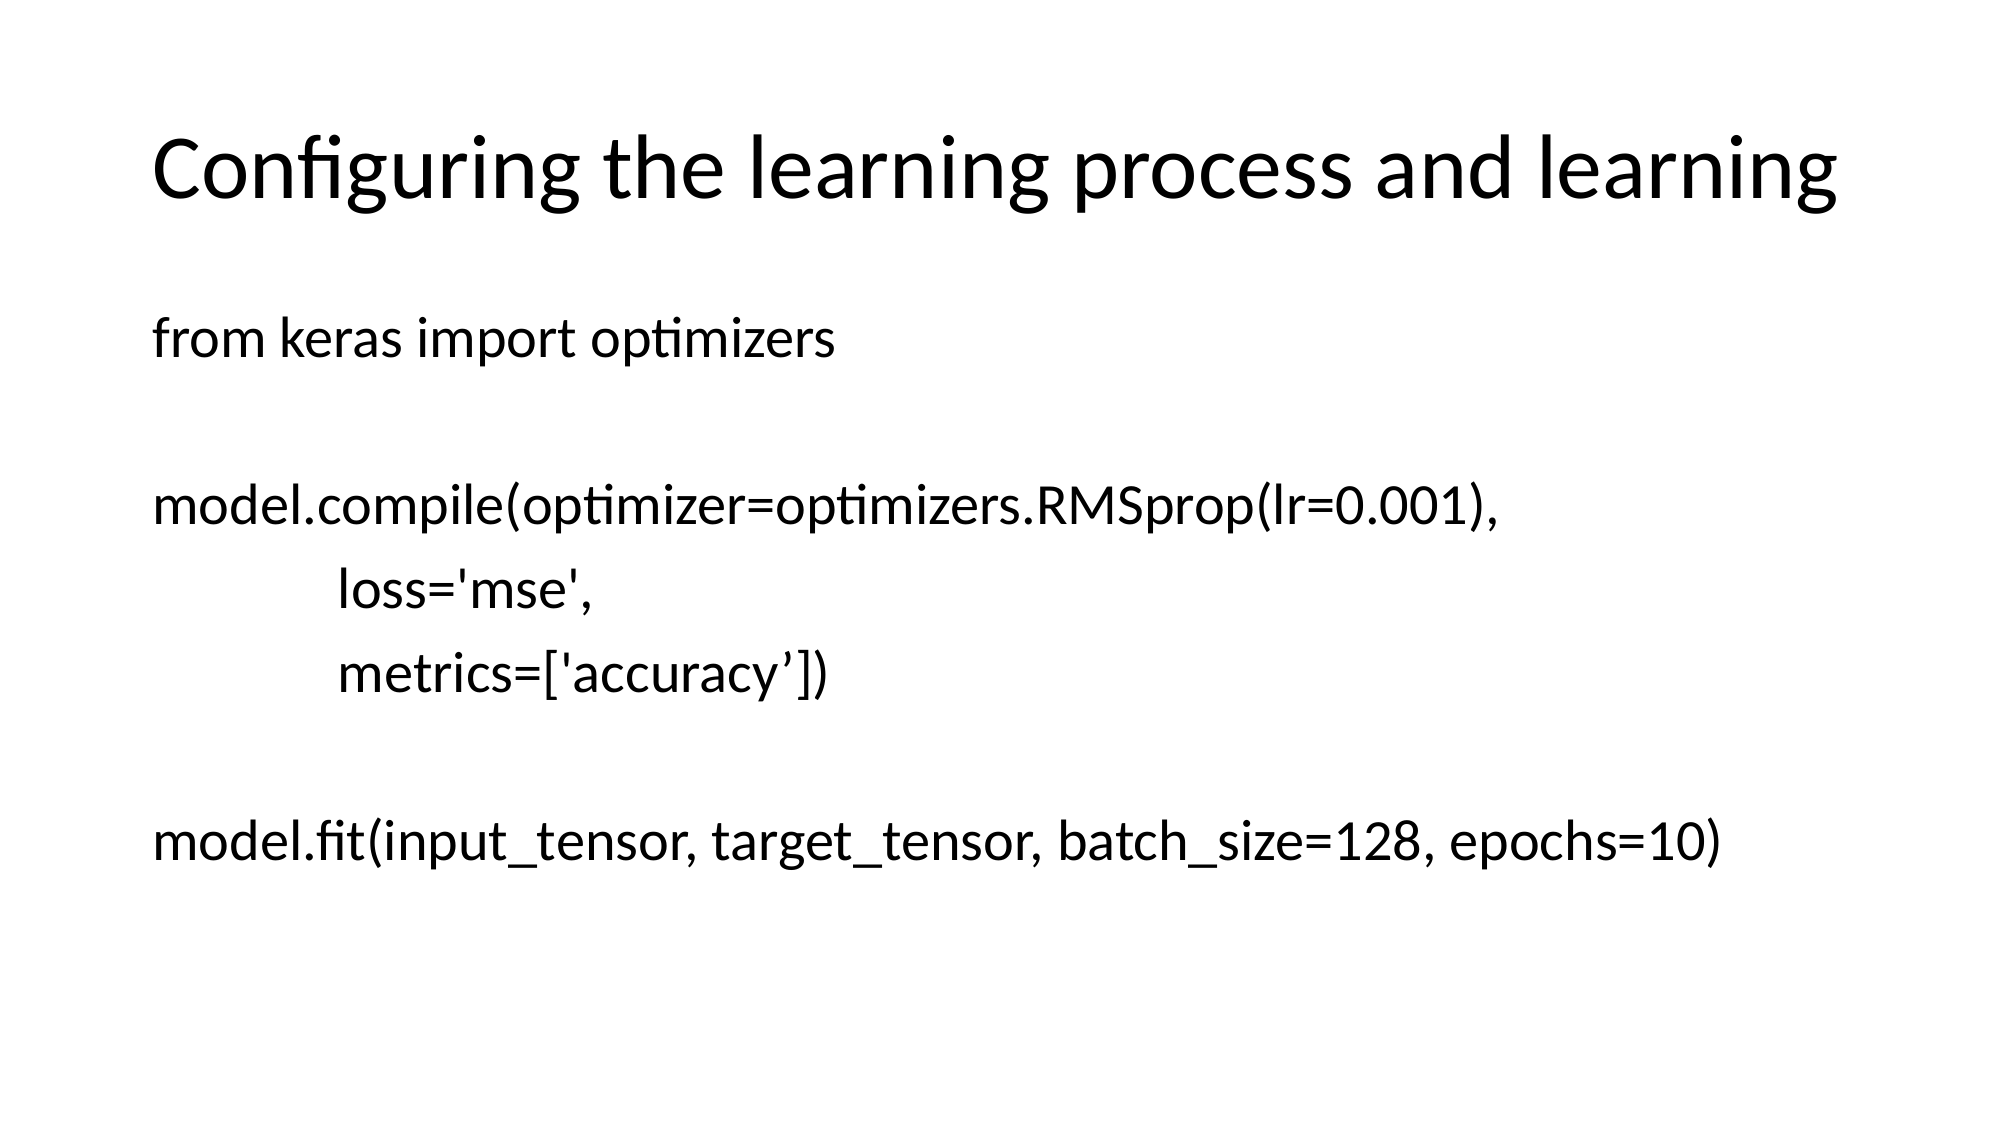

# Configuring the learning process and learning
from keras import optimizers

model.compile(optimizer=optimizers.RMSprop(lr=0.001),
              loss='mse',
              metrics=['accuracy’])

model.fit(input_tensor, target_tensor, batch_size=128, epochs=10)